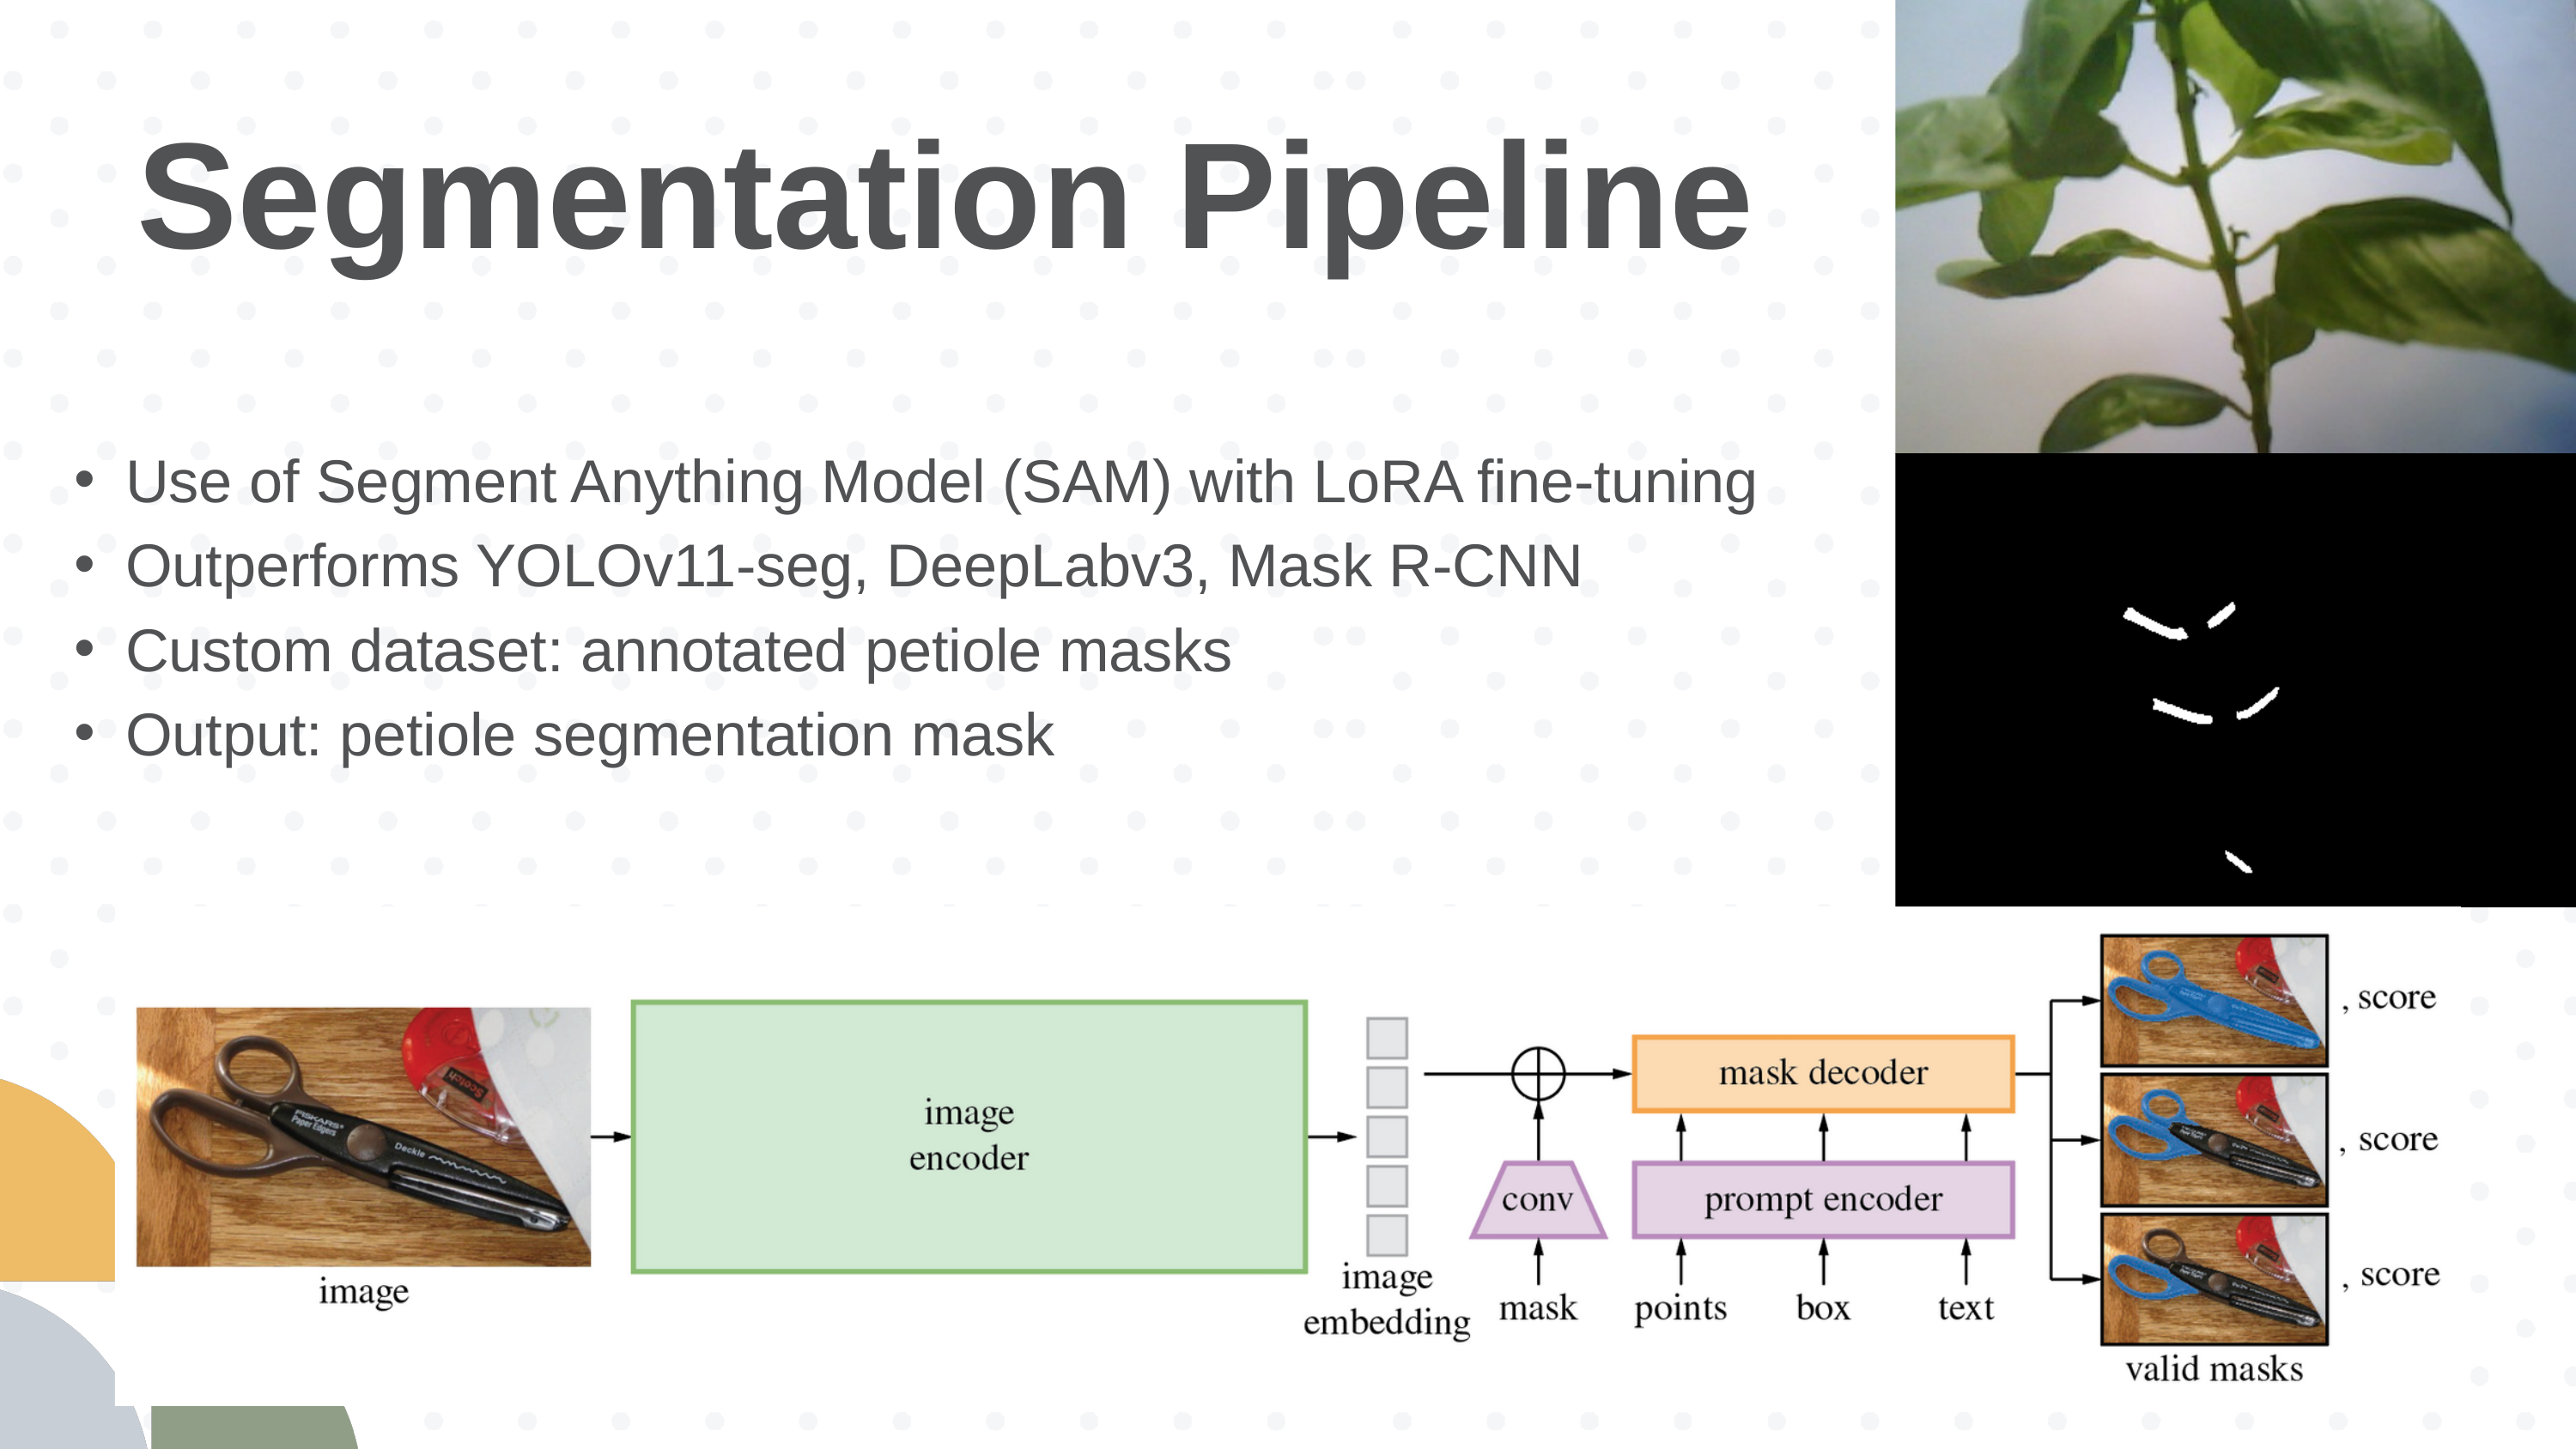

Segmentation Pipeline
Use of Segment Anything Model (SAM) with LoRA fine-tuning
Outperforms YOLOv11-seg, DeepLabv3, Mask R-CNN
Custom dataset: annotated petiole masks
Output: petiole segmentation mask